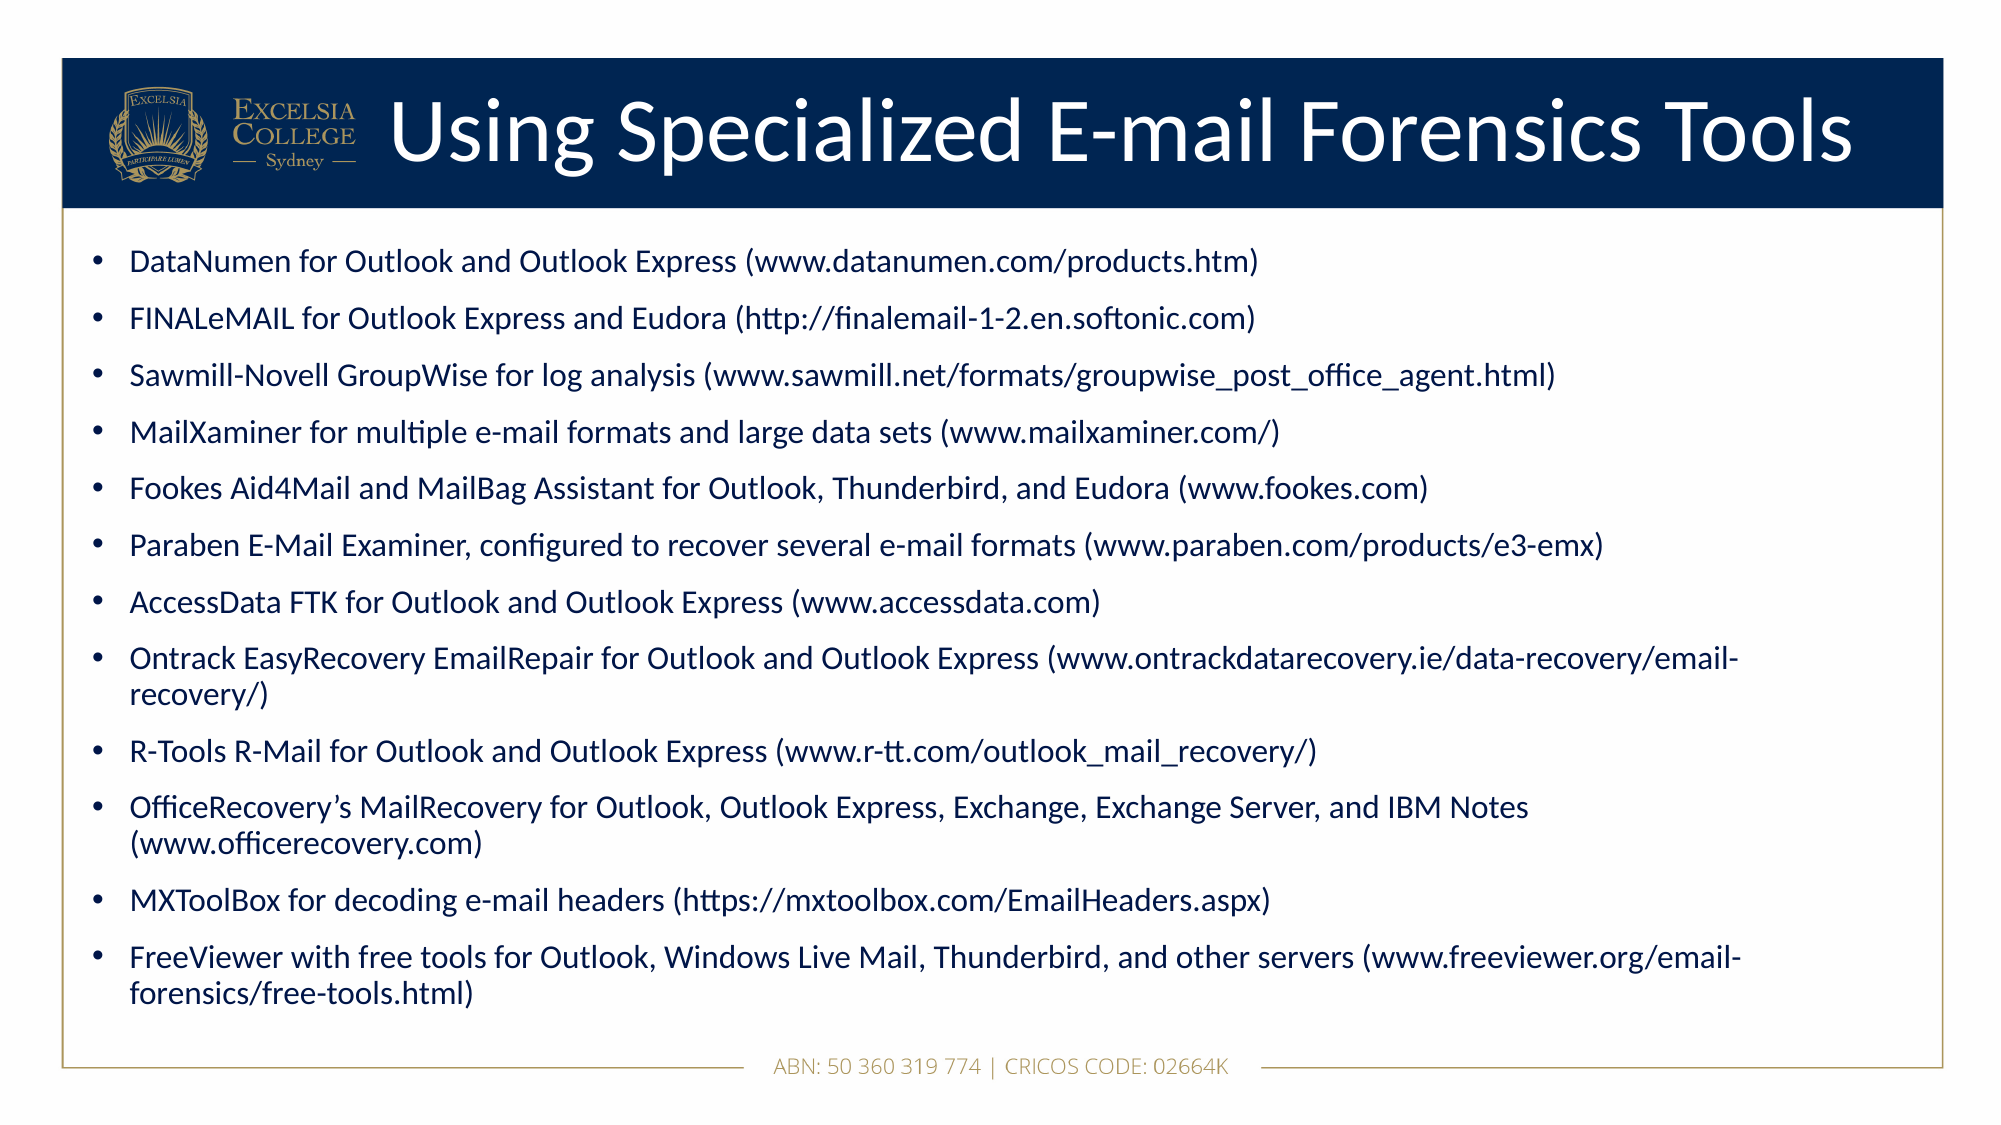

# Using Specialized E-mail Forensics Tools
DataNumen for Outlook and Outlook Express (www.datanumen.com/products.htm)
FINALeMAIL for Outlook Express and Eudora (http://finalemail-1-2.en.softonic.com)
Sawmill-Novell GroupWise for log analysis (www.sawmill.net/formats/groupwise_post_office_agent.html)
MailXaminer for multiple e-mail formats and large data sets (www.mailxaminer.com/)
Fookes Aid4Mail and MailBag Assistant for Outlook, Thunderbird, and Eudora (www.fookes.com)
Paraben E-Mail Examiner, configured to recover several e-mail formats (www.paraben.com/products/e3-emx)
AccessData FTK for Outlook and Outlook Express (www.accessdata.com)
Ontrack EasyRecovery EmailRepair for Outlook and Outlook Express (www.ontrackdatarecovery.ie/data-recovery/email-recovery/)
R-Tools R-Mail for Outlook and Outlook Express (www.r-tt.com/outlook_mail_recovery/)
OfficeRecovery’s MailRecovery for Outlook, Outlook Express, Exchange, Exchange Server, and IBM Notes (www.officerecovery.com)
MXToolBox for decoding e-mail headers (https://mxtoolbox.com/EmailHeaders.aspx)
FreeViewer with free tools for Outlook, Windows Live Mail, Thunderbird, and other servers (www.freeviewer.org/email-forensics/free-tools.html)